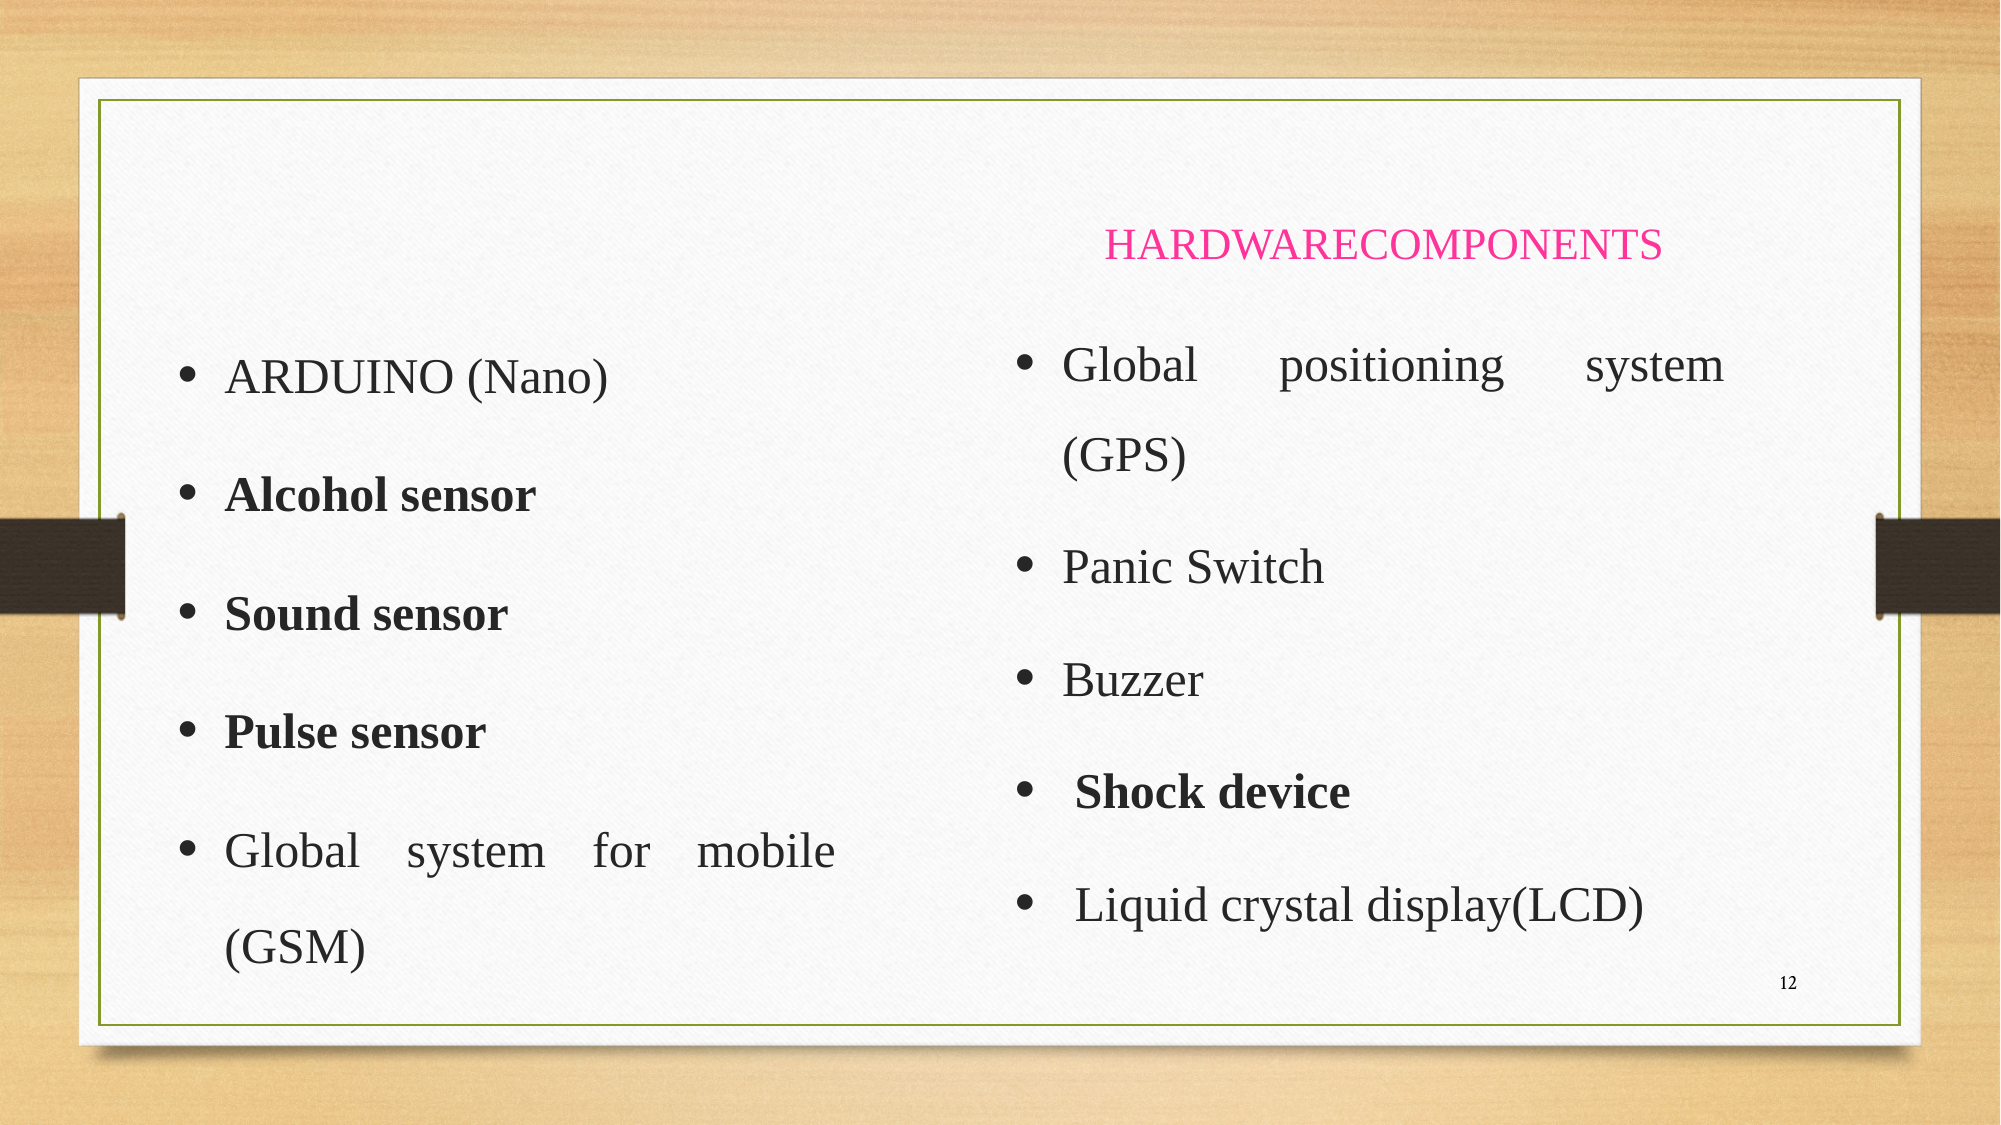

HARDWARECOMPONENTS

Global positioning system (GPS)
Panic Switch
Buzzer
 Shock device
 Liquid crystal display(LCD)
ARDUINO (Nano)
Alcohol sensor
Sound sensor
Pulse sensor
Global system for mobile (GSM)

12